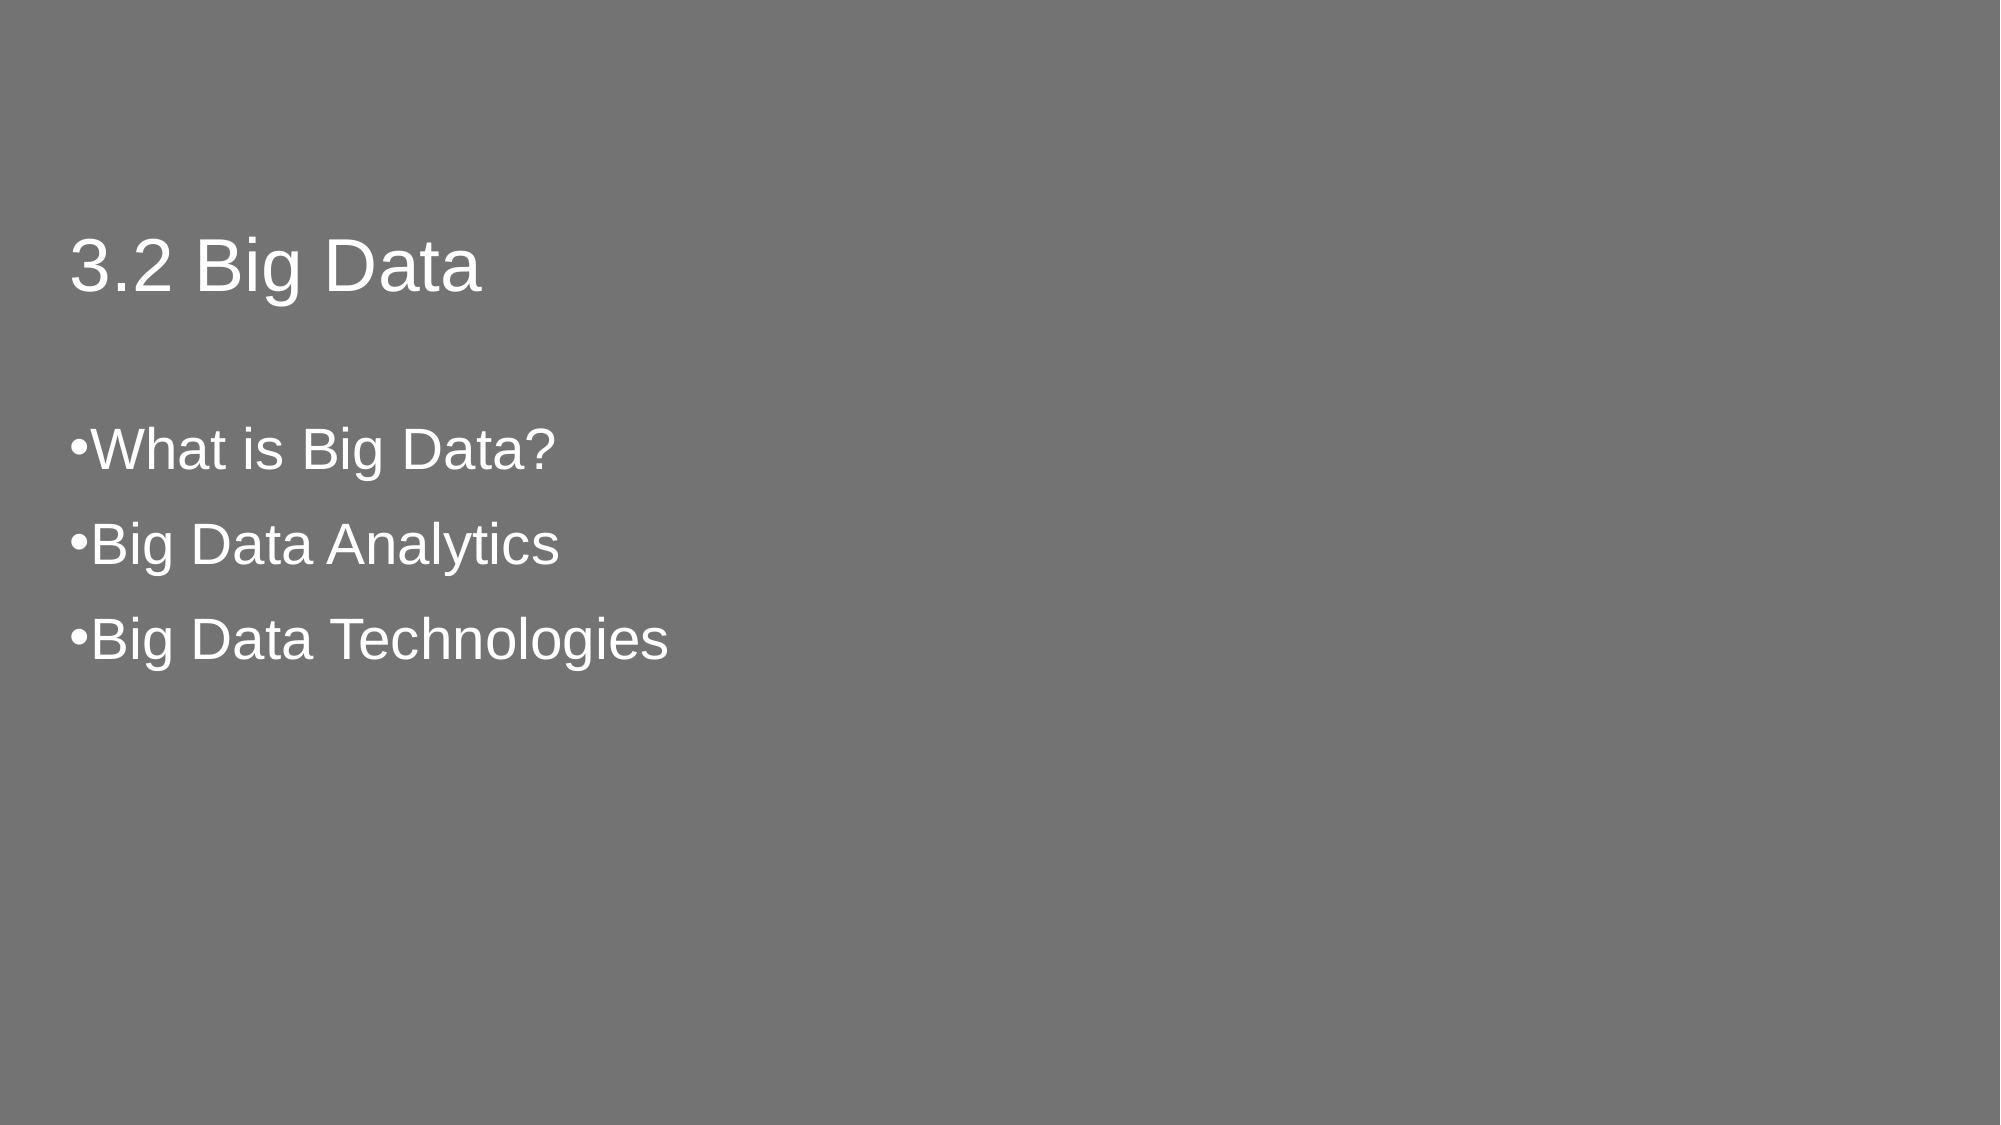

# 3.2 Big Data
What is Big Data?
Big Data Analytics
Big Data Technologies